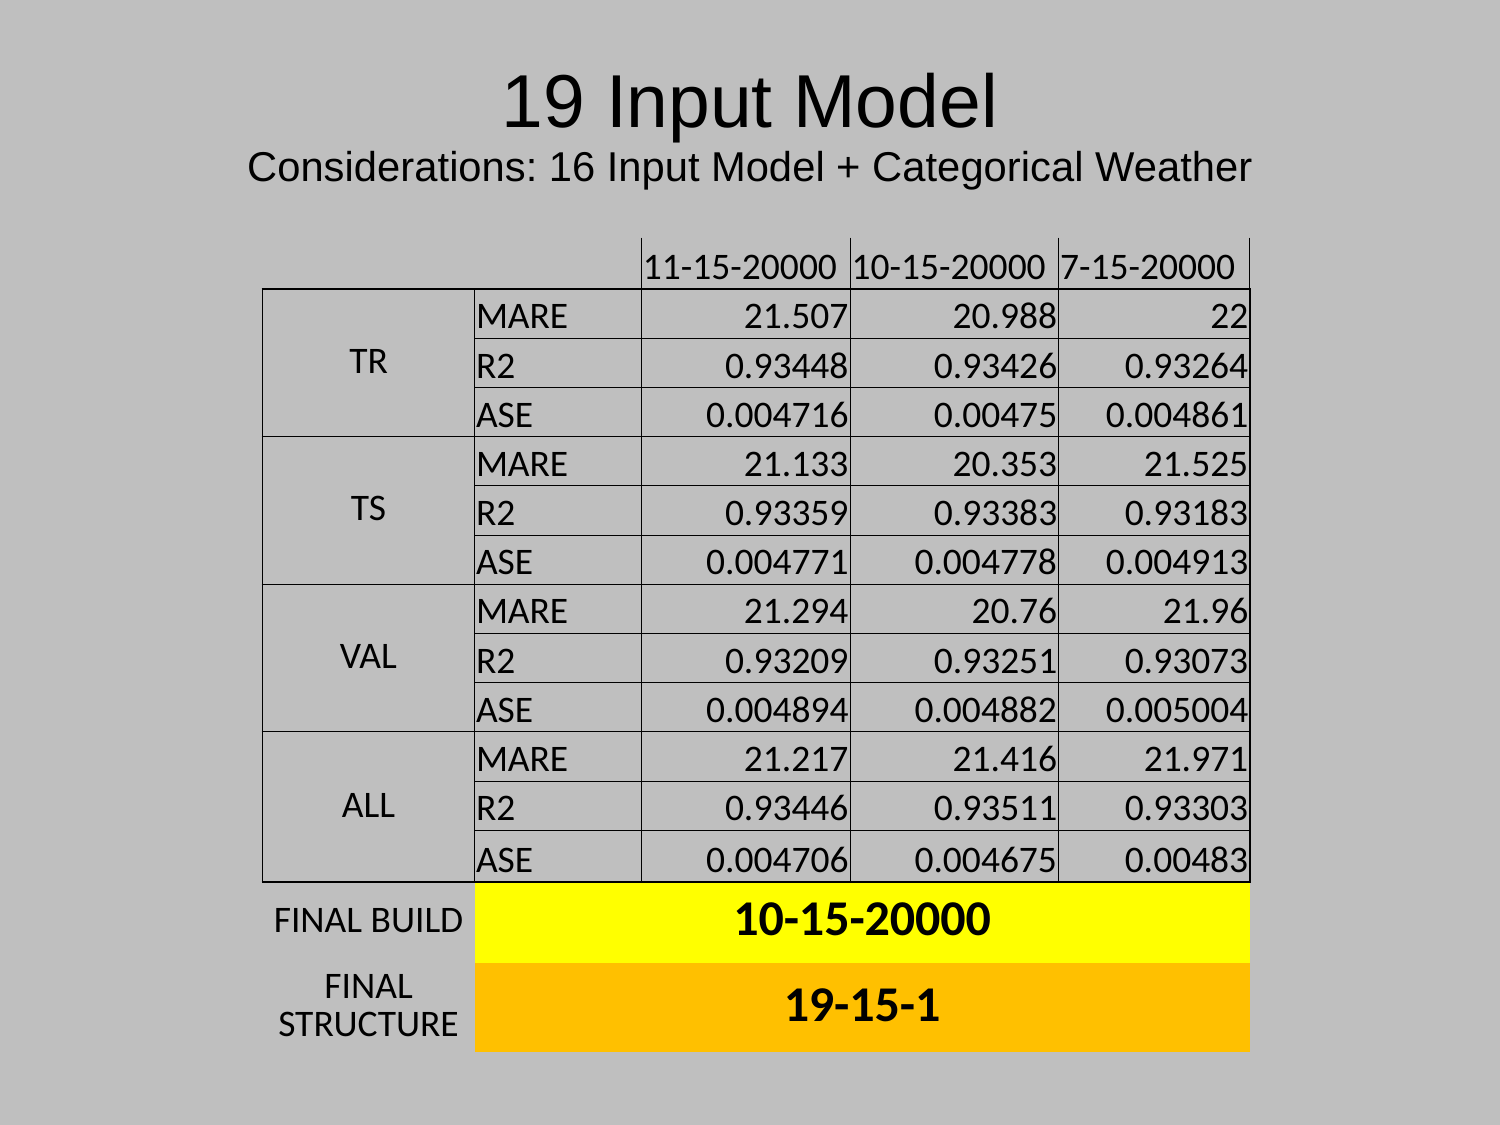

# 19 Input Model Considerations: 16 Input Model + Categorical Weather
|  |  | 11-15-20000 | 10-15-20000 | 7-15-20000 |
| --- | --- | --- | --- | --- |
| TR | MARE | 21.507 | 20.988 | 22 |
|  | R2 | 0.93448 | 0.93426 | 0.93264 |
|  | ASE | 0.004716 | 0.00475 | 0.004861 |
| TS | MARE | 21.133 | 20.353 | 21.525 |
|  | R2 | 0.93359 | 0.93383 | 0.93183 |
|  | ASE | 0.004771 | 0.004778 | 0.004913 |
| VAL | MARE | 21.294 | 20.76 | 21.96 |
|  | R2 | 0.93209 | 0.93251 | 0.93073 |
|  | ASE | 0.004894 | 0.004882 | 0.005004 |
| ALL | MARE | 21.217 | 21.416 | 21.971 |
|  | R2 | 0.93446 | 0.93511 | 0.93303 |
|  | ASE | 0.004706 | 0.004675 | 0.00483 |
| FINAL BUILD | 10-15-20000 |  |  |  |
| FINAL STRUCTURE | 19-15-1 |  |  |  |